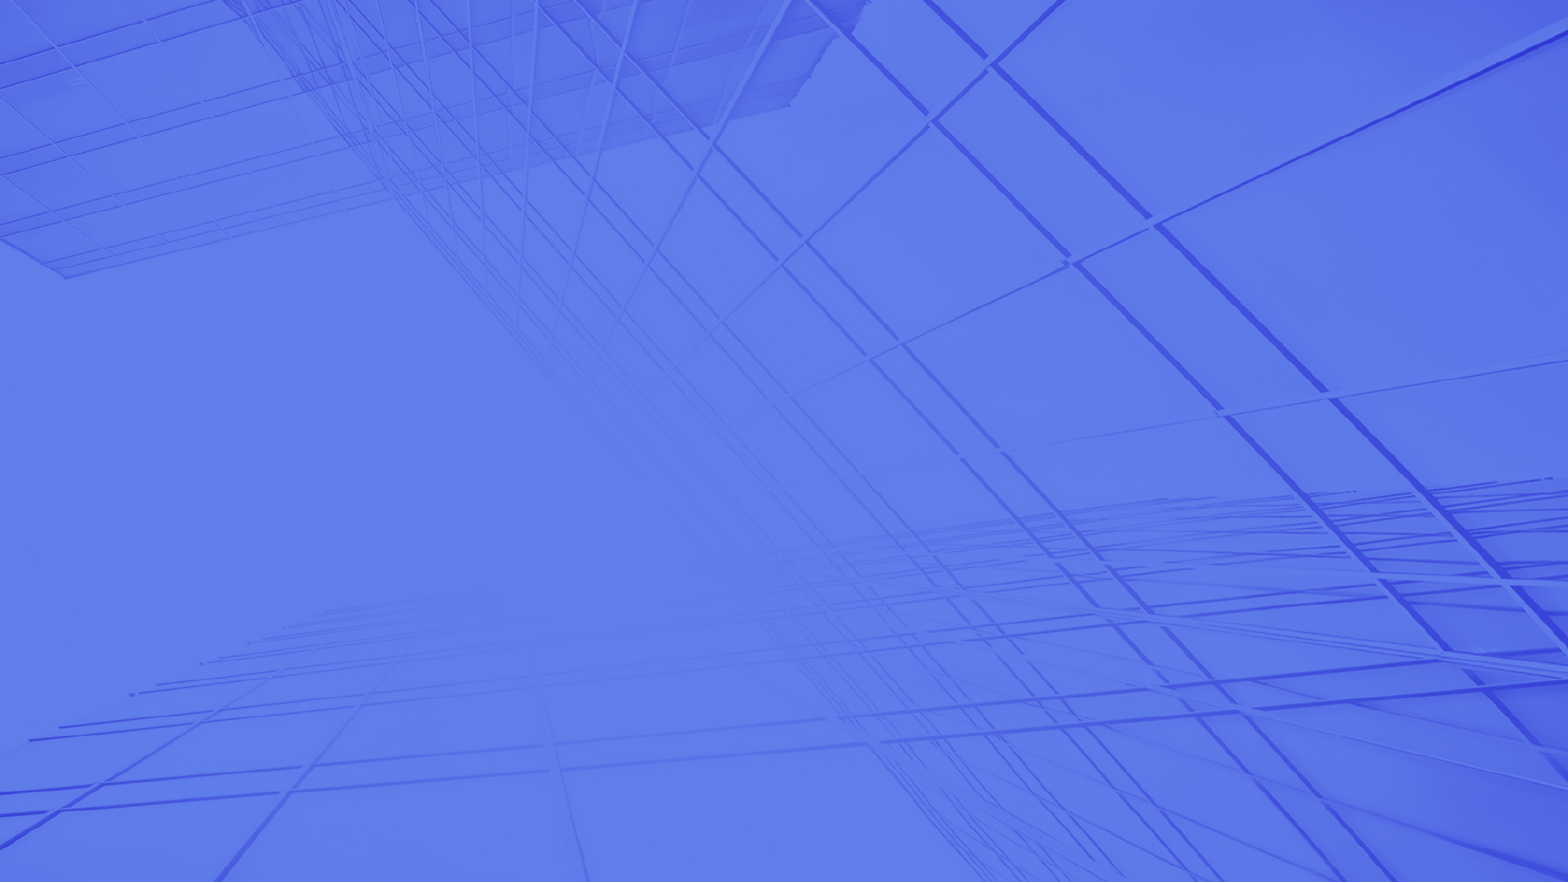

II.
Global Business Opportunities in Key Sectors
Financial Services
Consumer & Retail
Technology, Media & Telecommunications
Infrastructure, Government & Healthcare
Industrial Markets